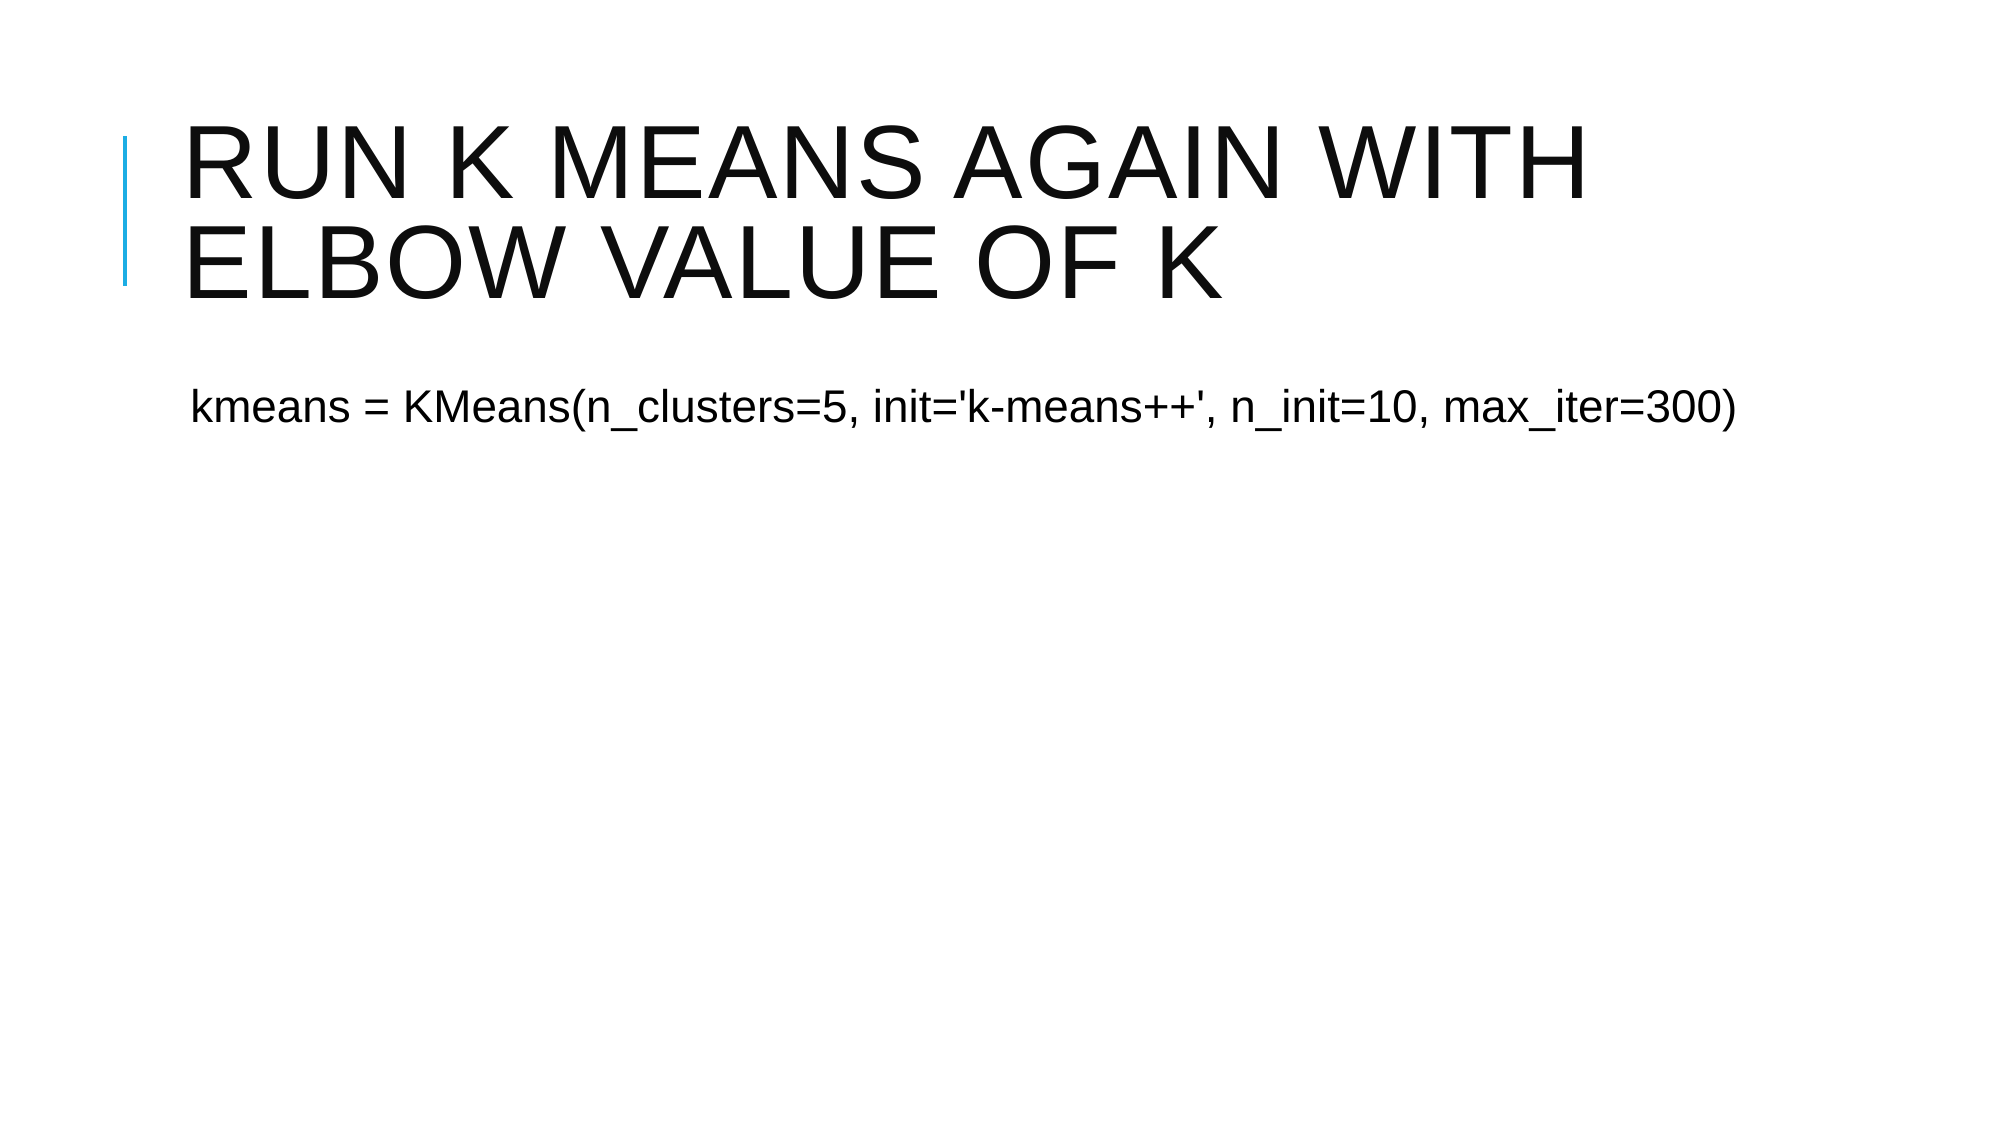

# Run k means again with elbow value of k
kmeans = KMeans(n_clusters=5, init='k-means++', n_init=10, max_iter=300)